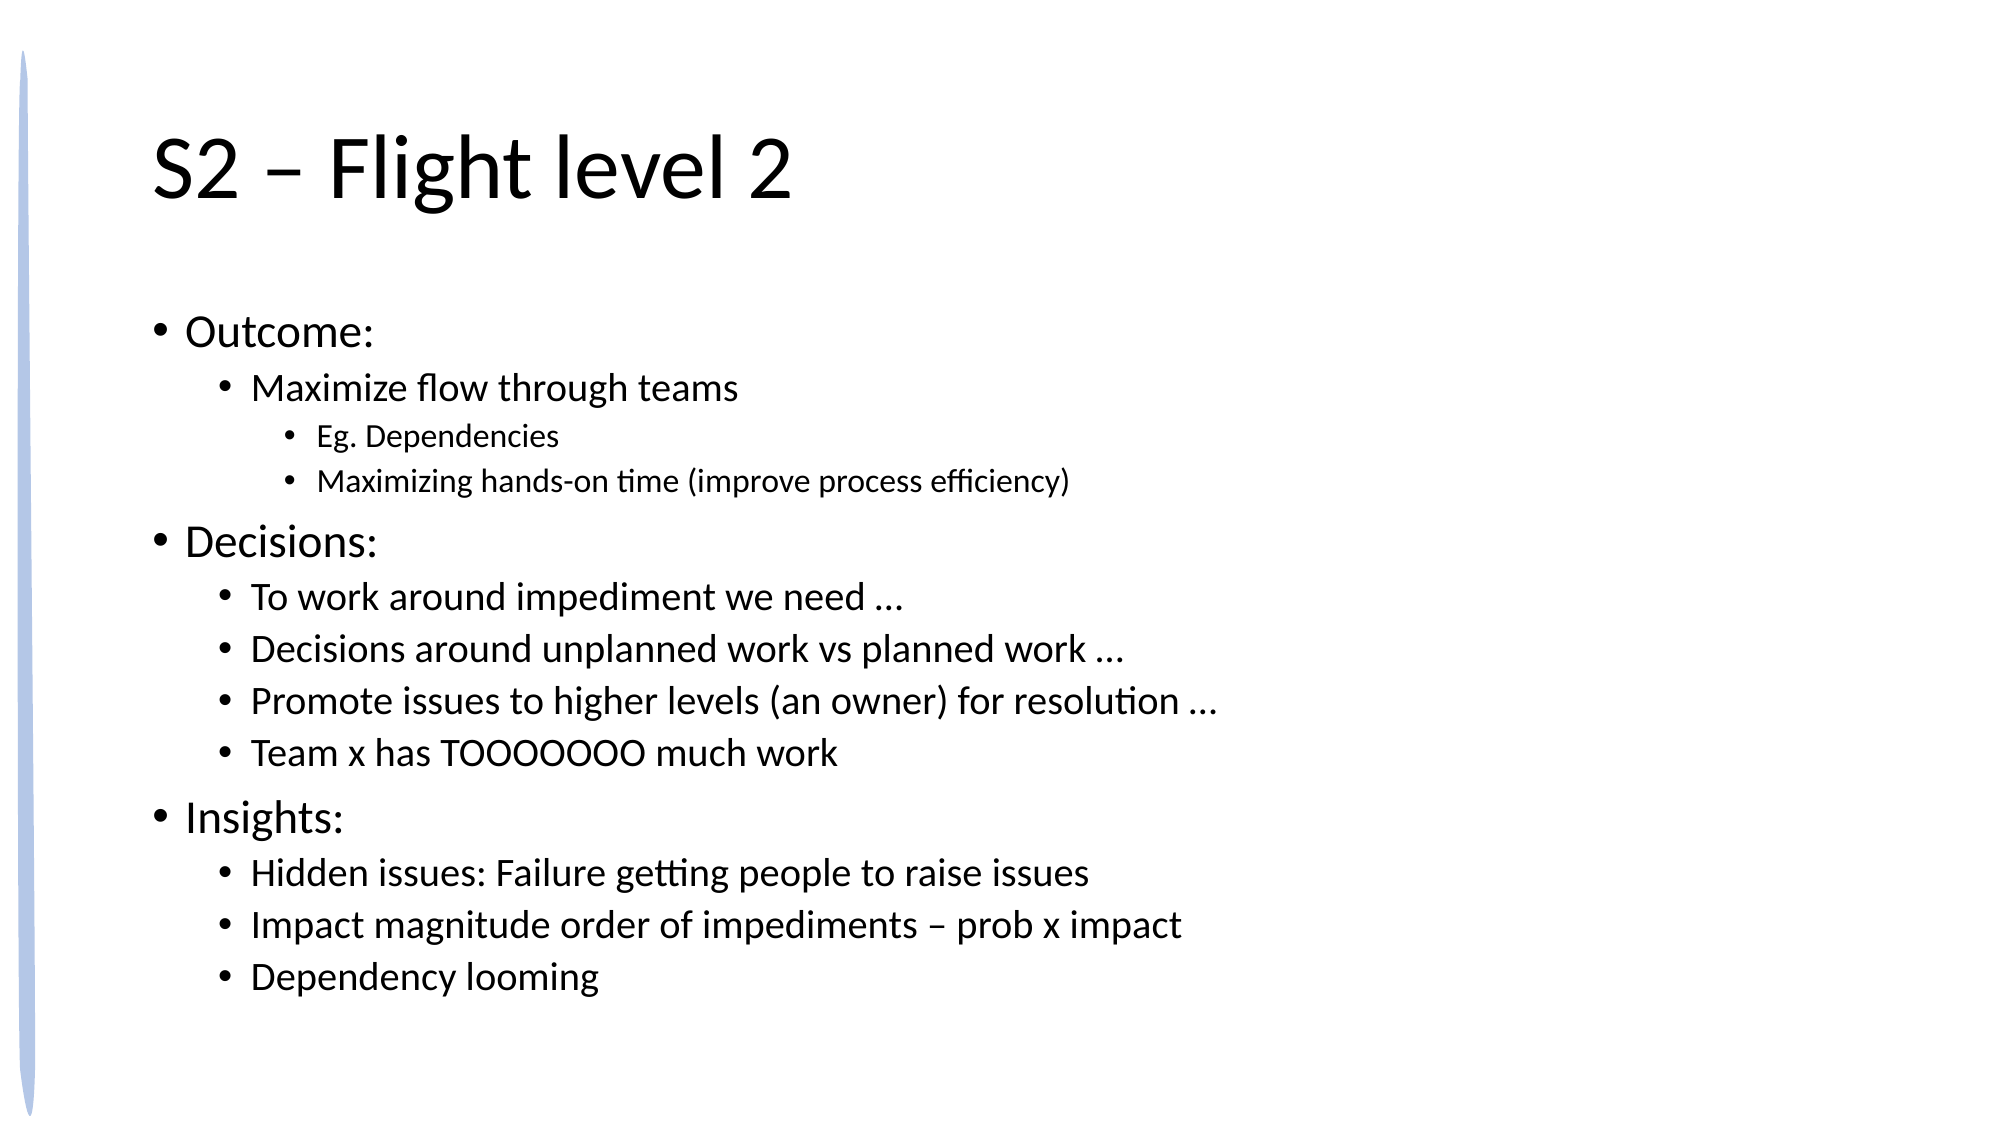

# S2 – Flight level 2
Outcome:
Maximize flow through teams
Eg. Dependencies
Maximizing hands-on time (improve process efficiency)
Decisions:
To work around impediment we need …
Decisions around unplanned work vs planned work …
Promote issues to higher levels (an owner) for resolution …
Team x has TOOOOOOO much work
Insights:
Hidden issues: Failure getting people to raise issues
Impact magnitude order of impediments – prob x impact
Dependency looming